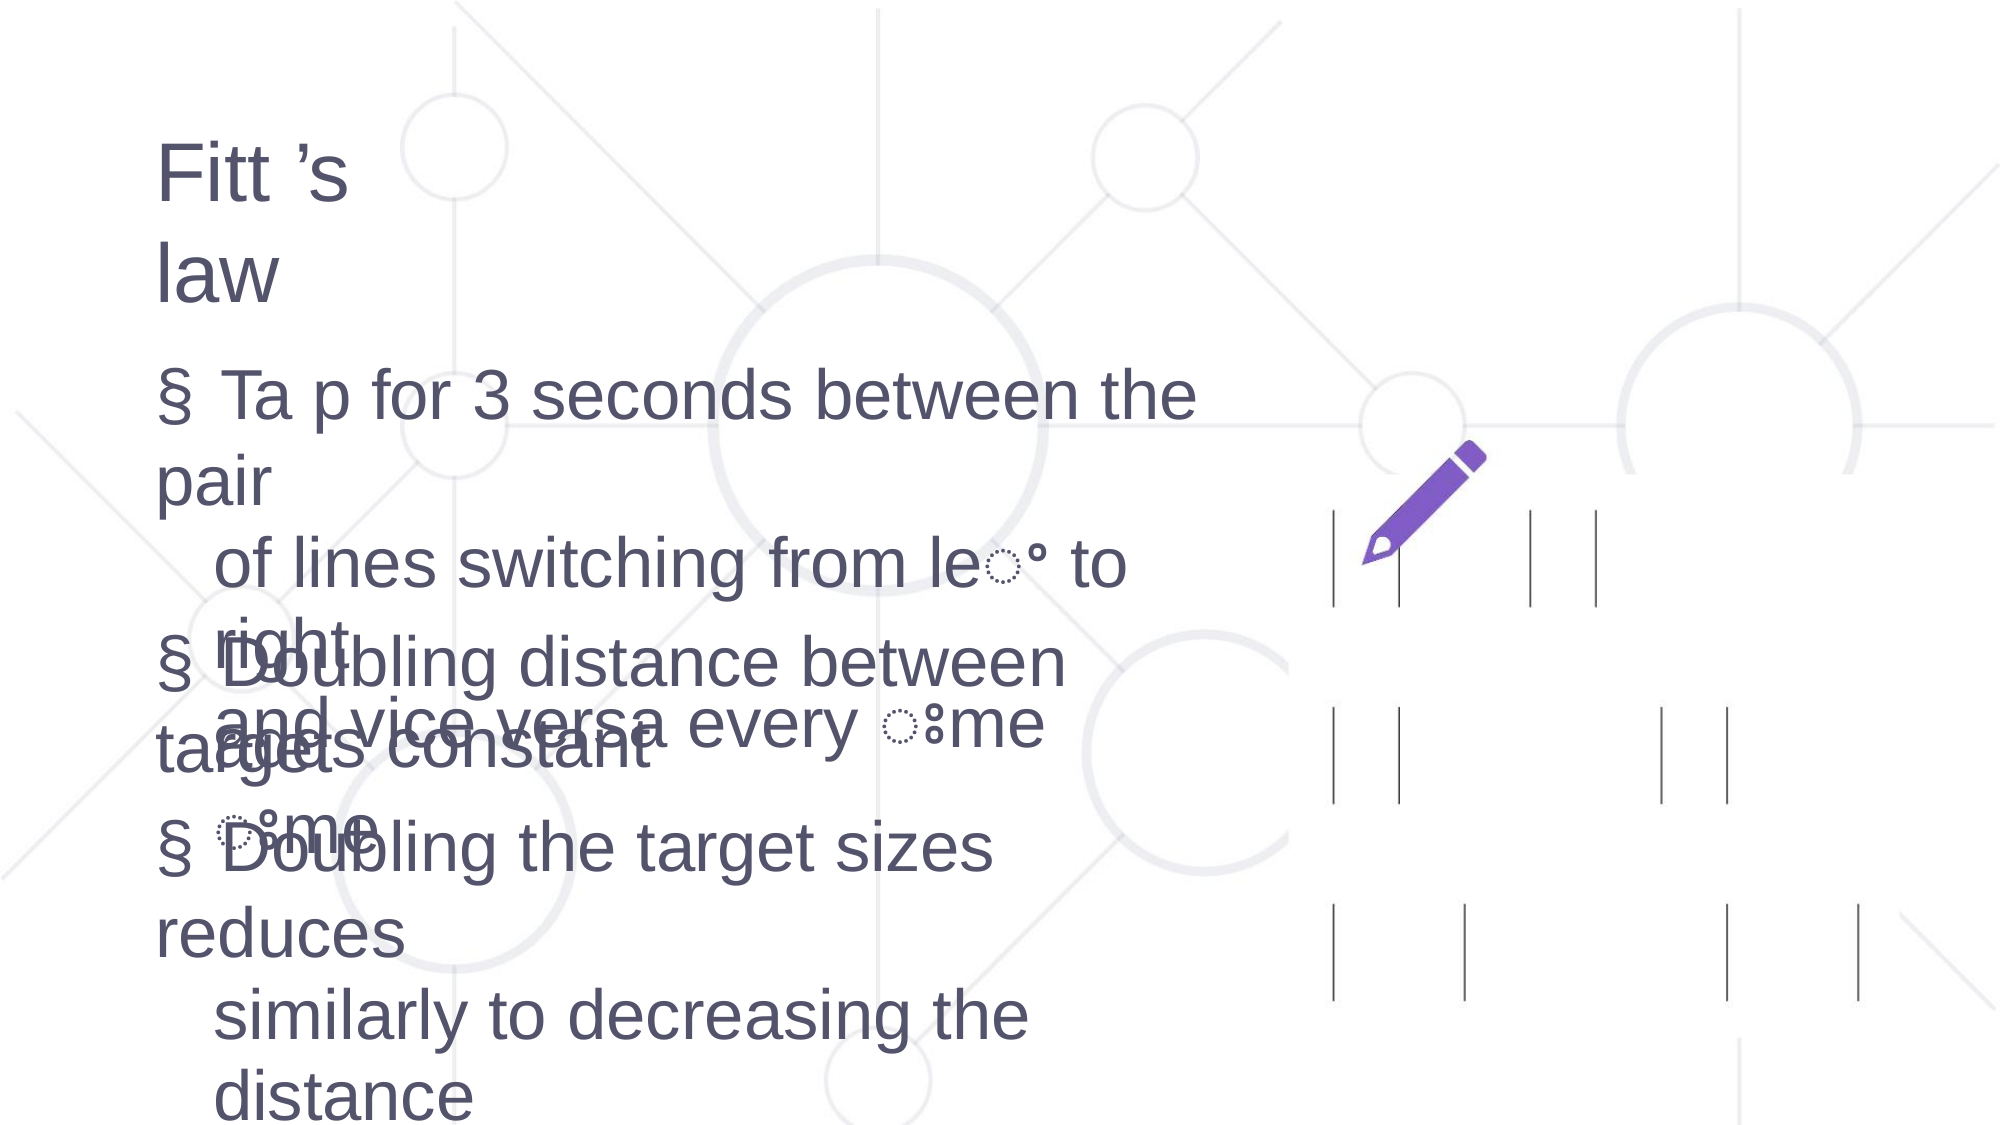

Fitt ’s law
§ Ta p for 3 seconds between the pair
of lines switching from leꢀ to right
and vice versa every ꢁme
§ Doubling distance between target
adds constant ꢁme
§ Doubling the target sizes reduces
similarly to decreasing the distance
between targets